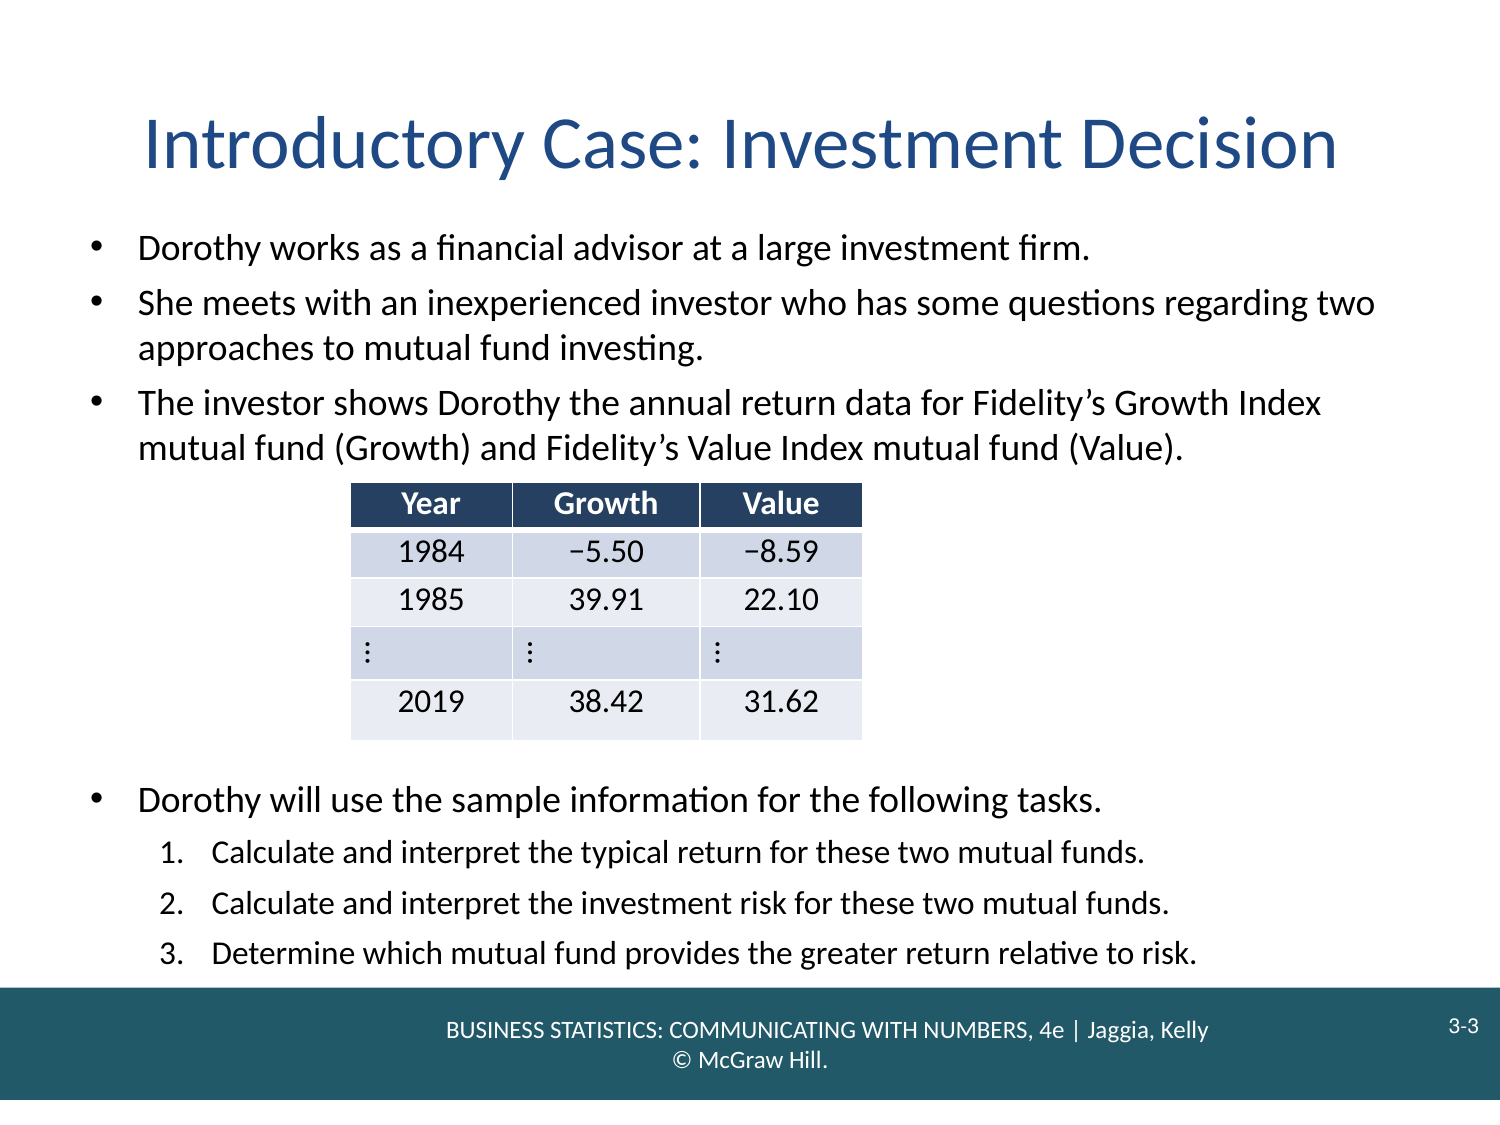

# Introductory Case: Investment Decision
Dorothy works as a financial advisor at a large investment firm.
She meets with an inexperienced investor who has some questions regarding two approaches to mutual fund investing.
The investor shows Dorothy the annual return data for Fidelity’s Growth Index mutual fund (Growth) and Fidelity’s Value Index mutual fund (Value).
| Year | Growth | Value |
| --- | --- | --- |
| 1984 | −5.50 | −8.59 |
| 1985 | 39.91 | 22.10 |
| … | … | … |
| 2019 | 38.42 | 31.62 |
Dorothy will use the sample information for the following tasks.
Calculate and interpret the typical return for these two mutual funds.
Calculate and interpret the investment risk for these two mutual funds.
Determine which mutual fund provides the greater return relative to risk.